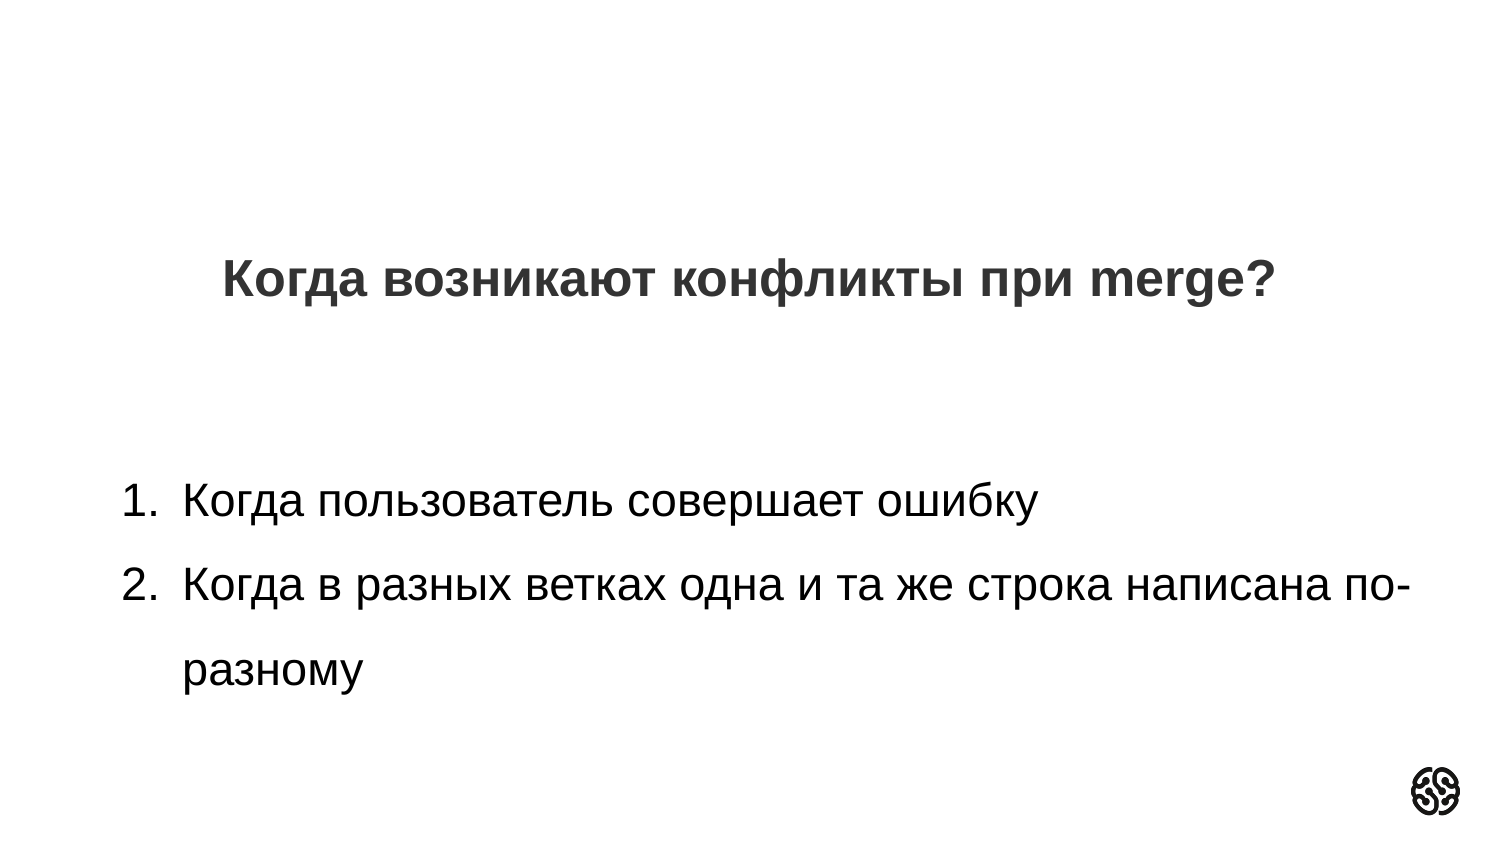

# Когда возникают конфликты при merge?

Когда пользователь совершает ошибку
Когда в разных ветках одна и та же строка написана по-разному